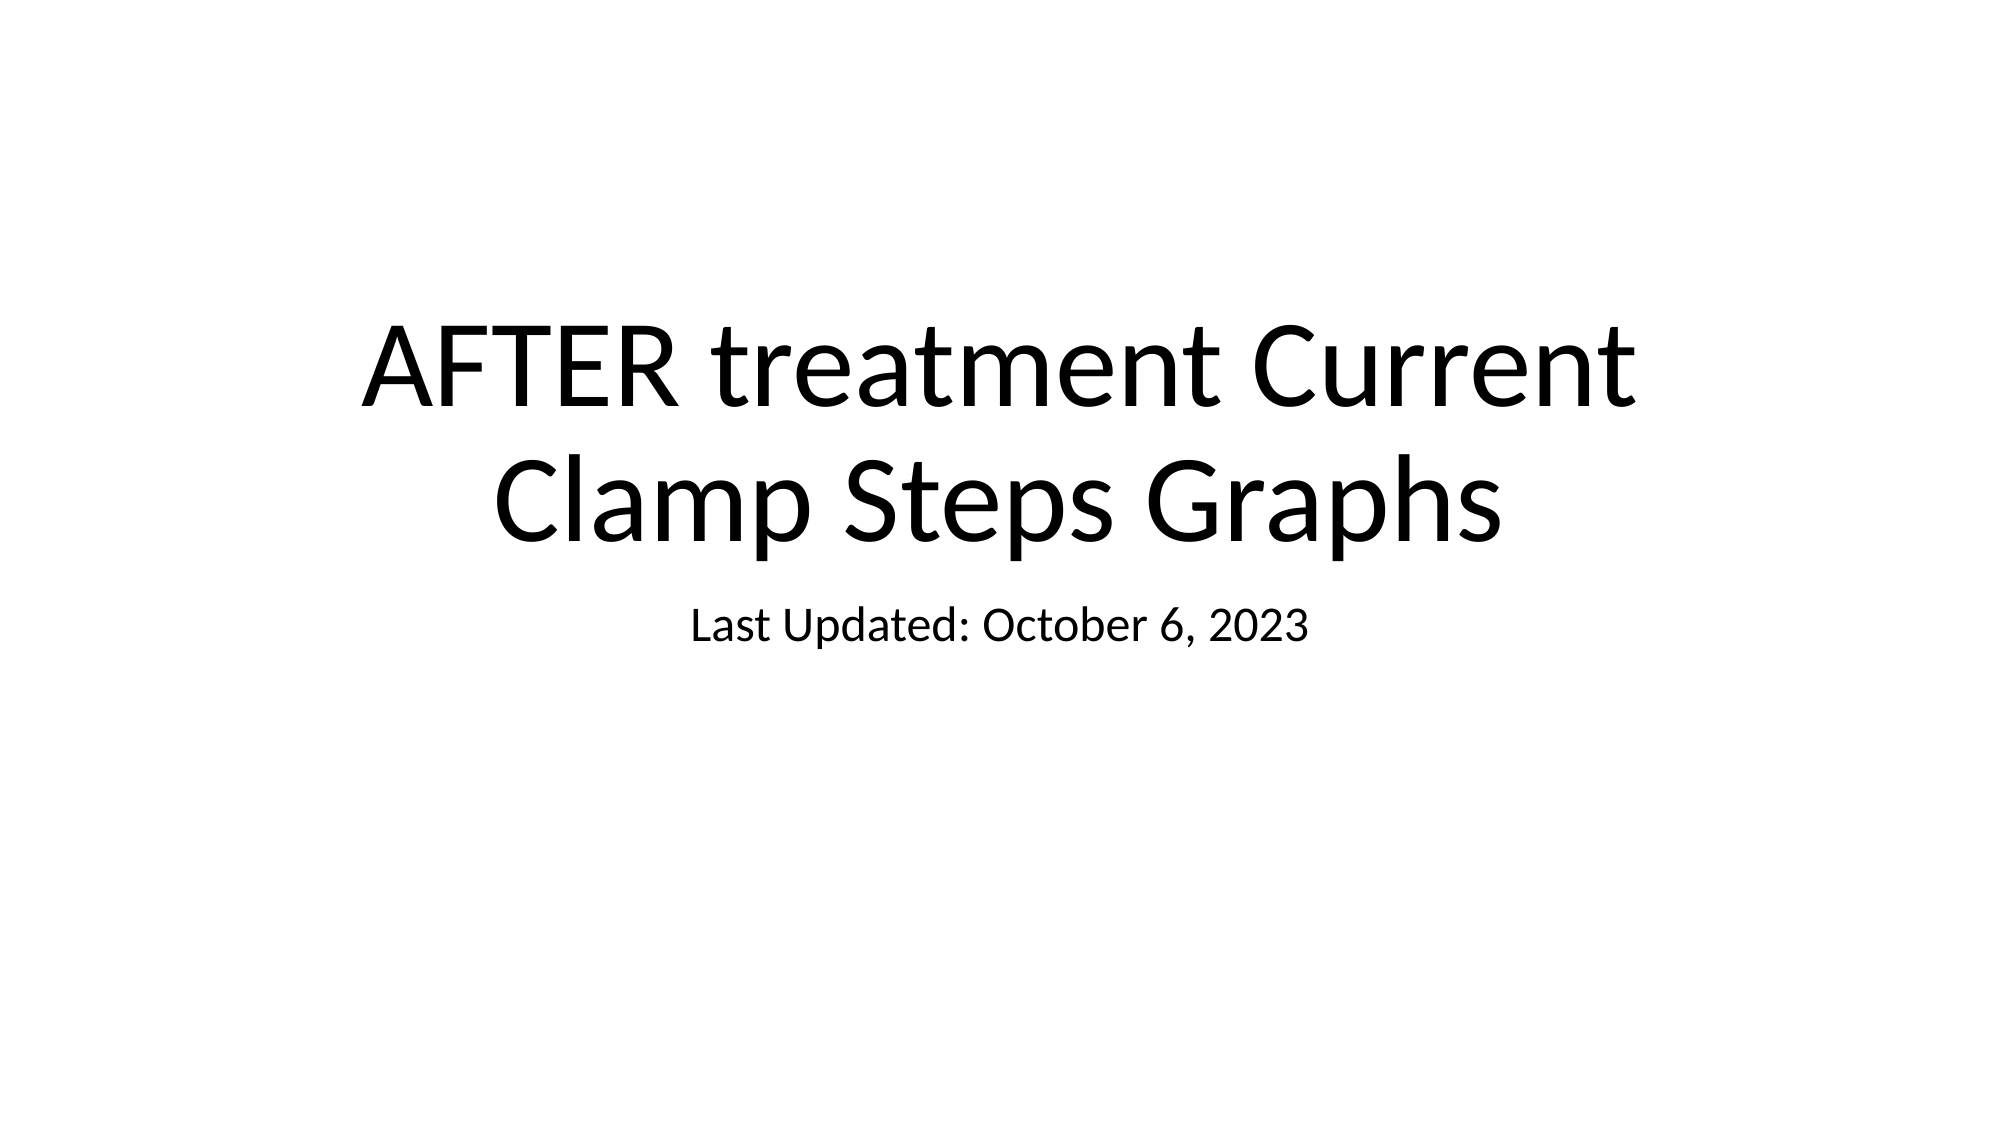

# AFTER treatment Current Clamp Steps Graphs
Last Updated: October 6, 2023